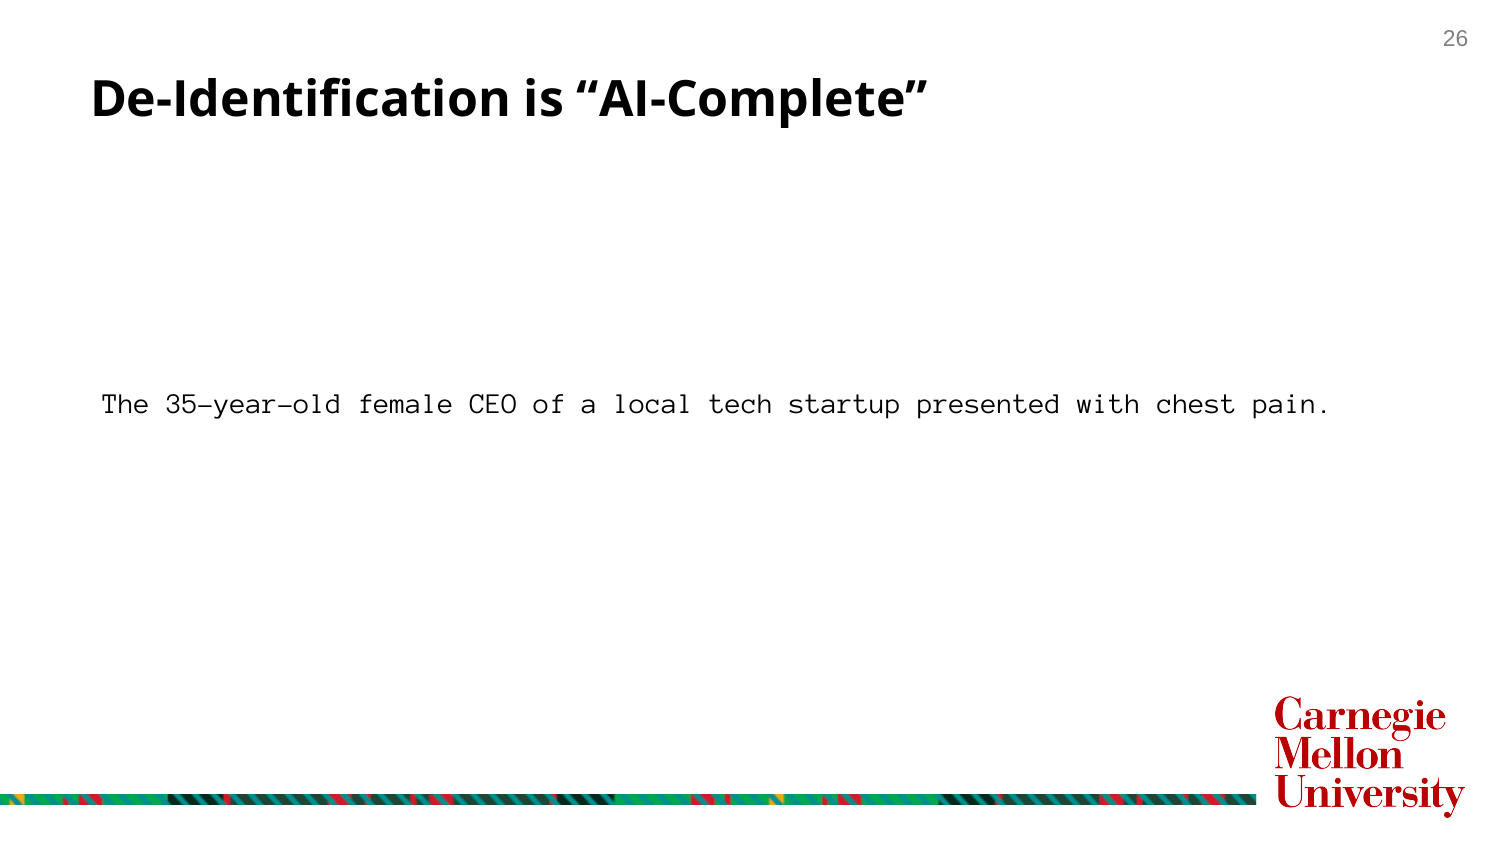

# De-Identification is “AI-Complete”

The 35-year-old female CEO of a local tech startup presented with chest pain.

26